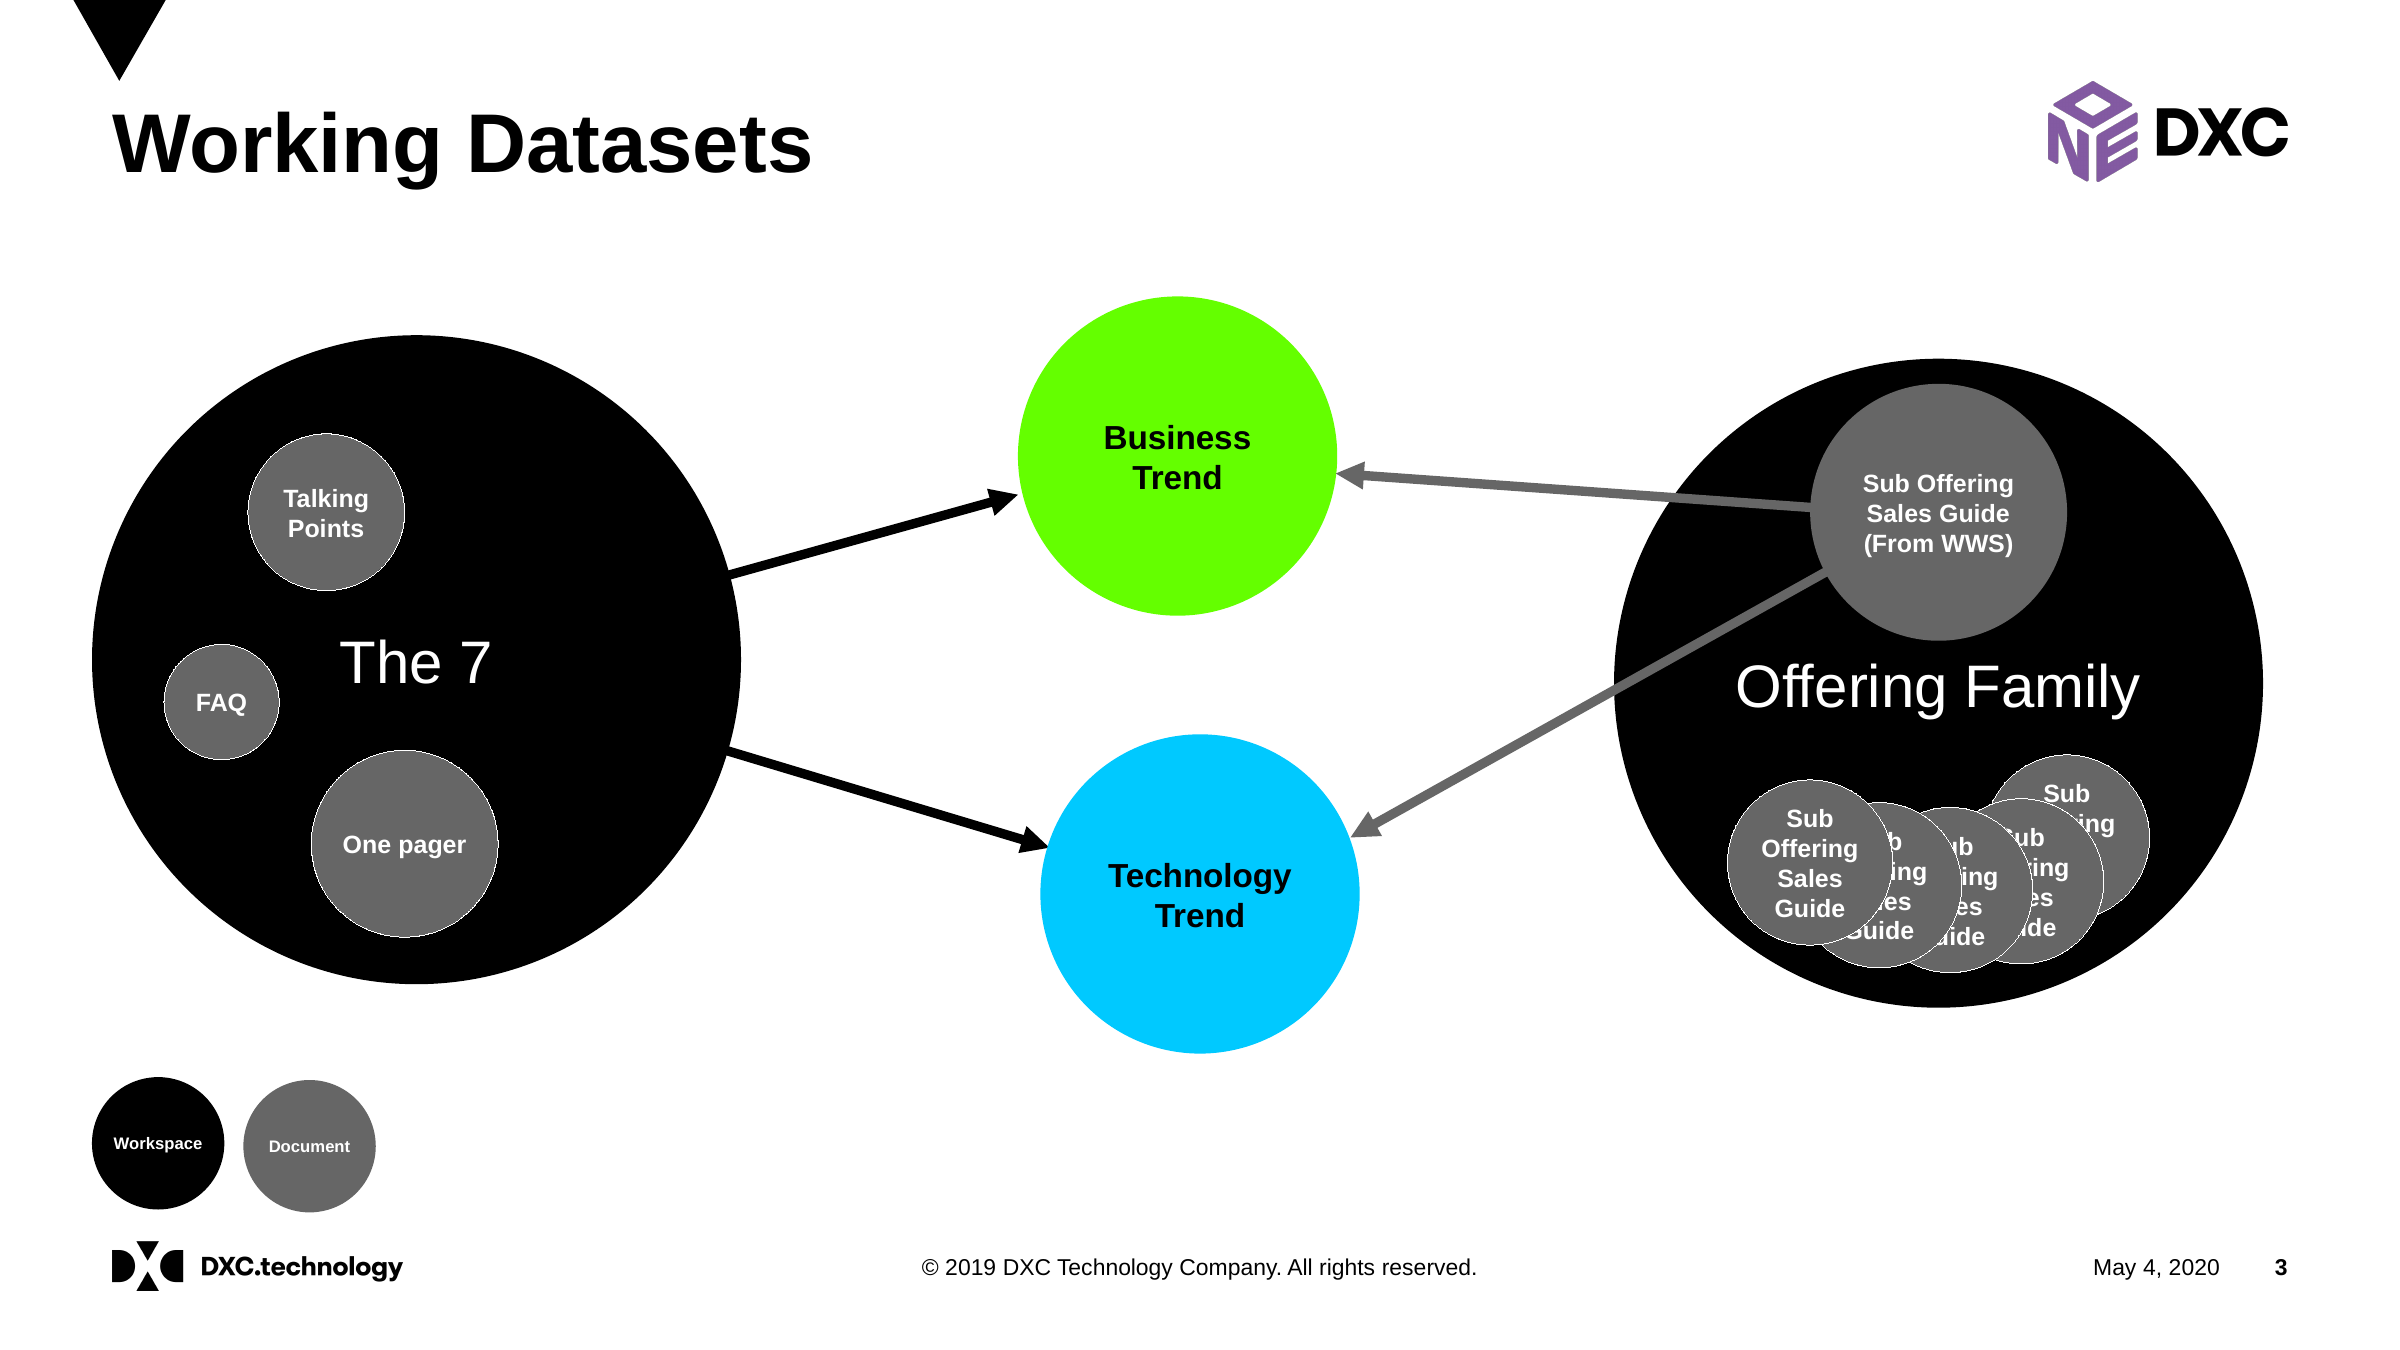

# Working Datasets
Business
Trend
The 7
Offering Family
Sub Offering
Sales Guide
(From WWS)
Talking
Points
FAQ
Technology
Trend
One pager
Sub Offering
Sales Guide
Sub Offering
Sales Guide
Sub Offering
Sales Guide
Sub Offering
Sales Guide
Sub Offering
Sales Guide
Workspace
Document